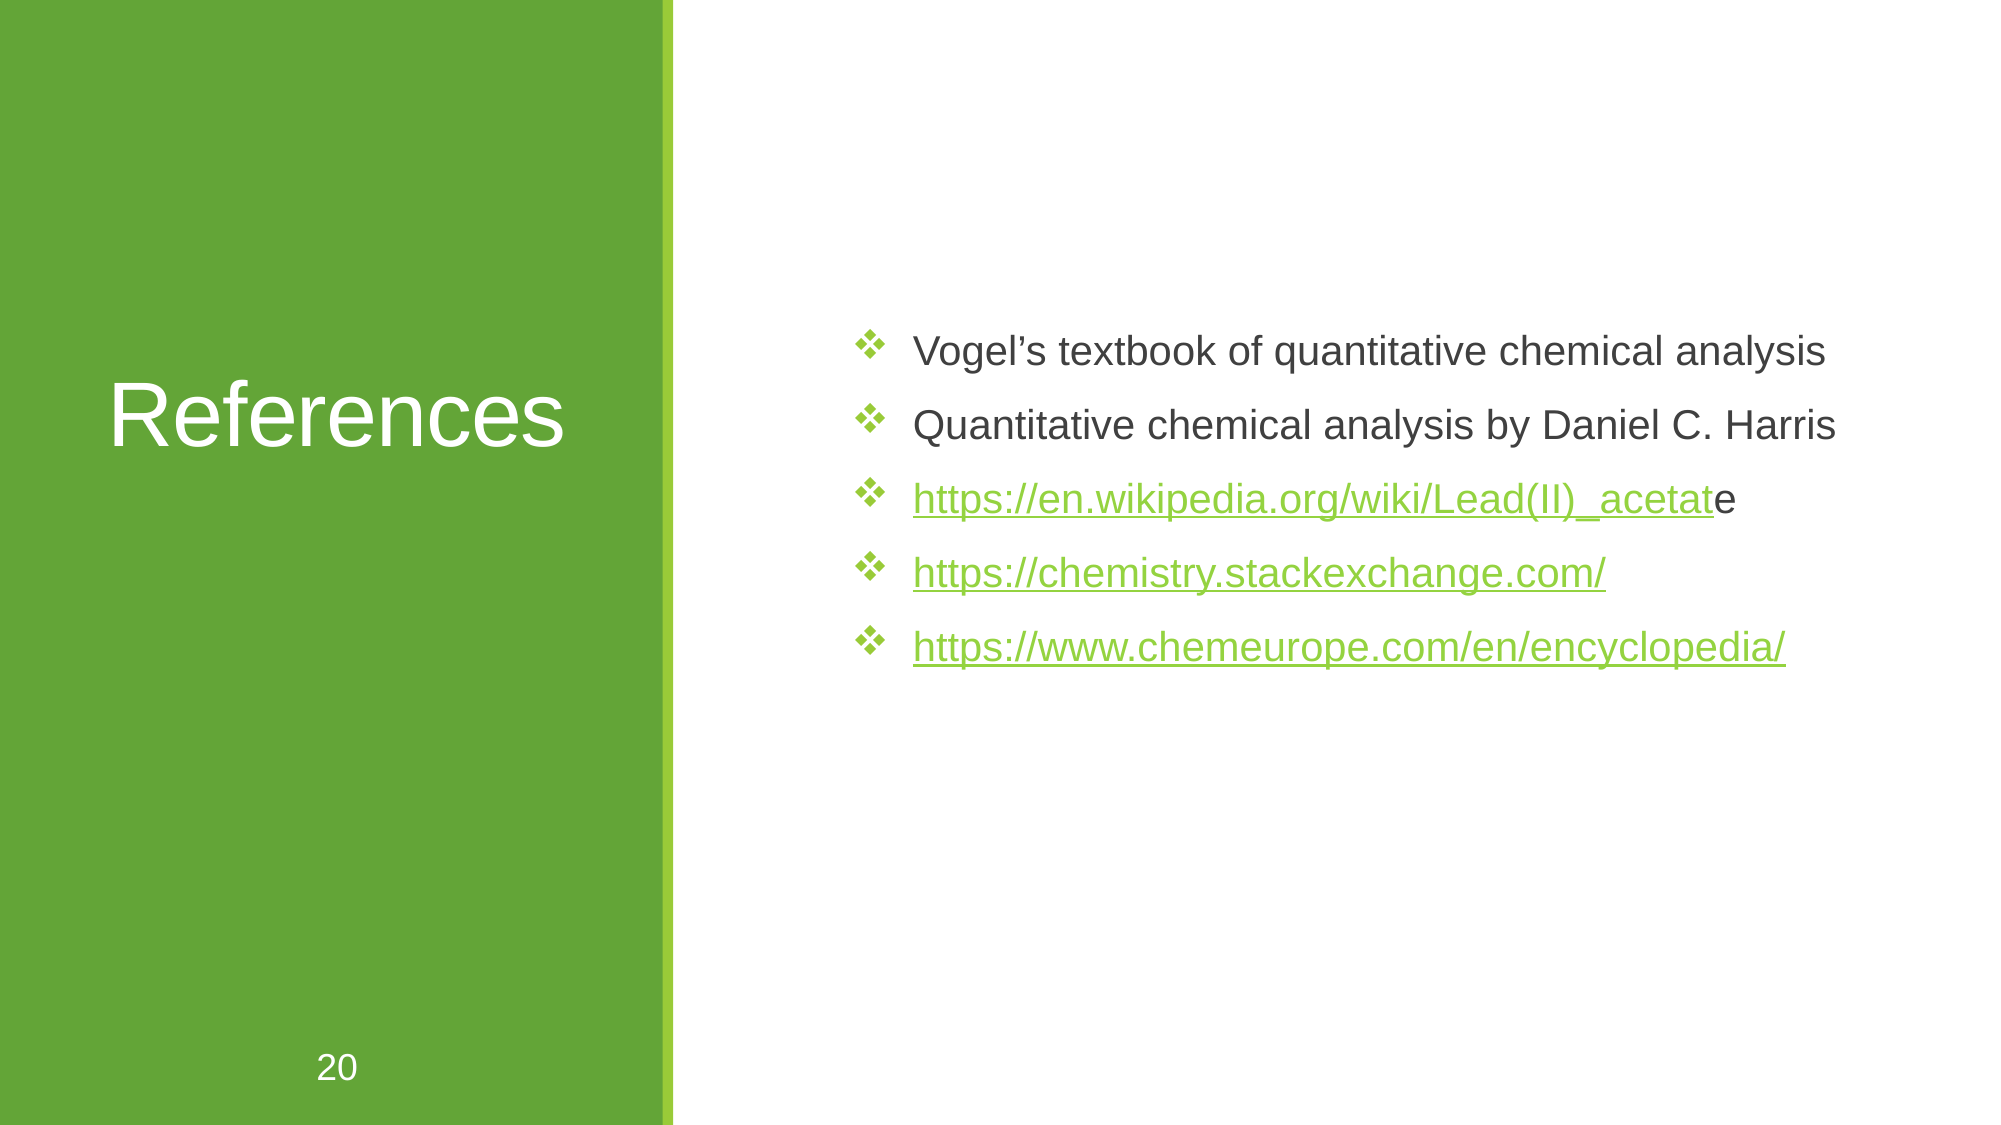

# References
  Vogel’s textbook of quantitative chemical analysis
  Quantitative chemical analysis by Daniel C. Harris
  https://en.wikipedia.org/wiki/Lead(II)_acetate
  https://chemistry.stackexchange.com/
  https://www.chemeurope.com/en/encyclopedia/
20